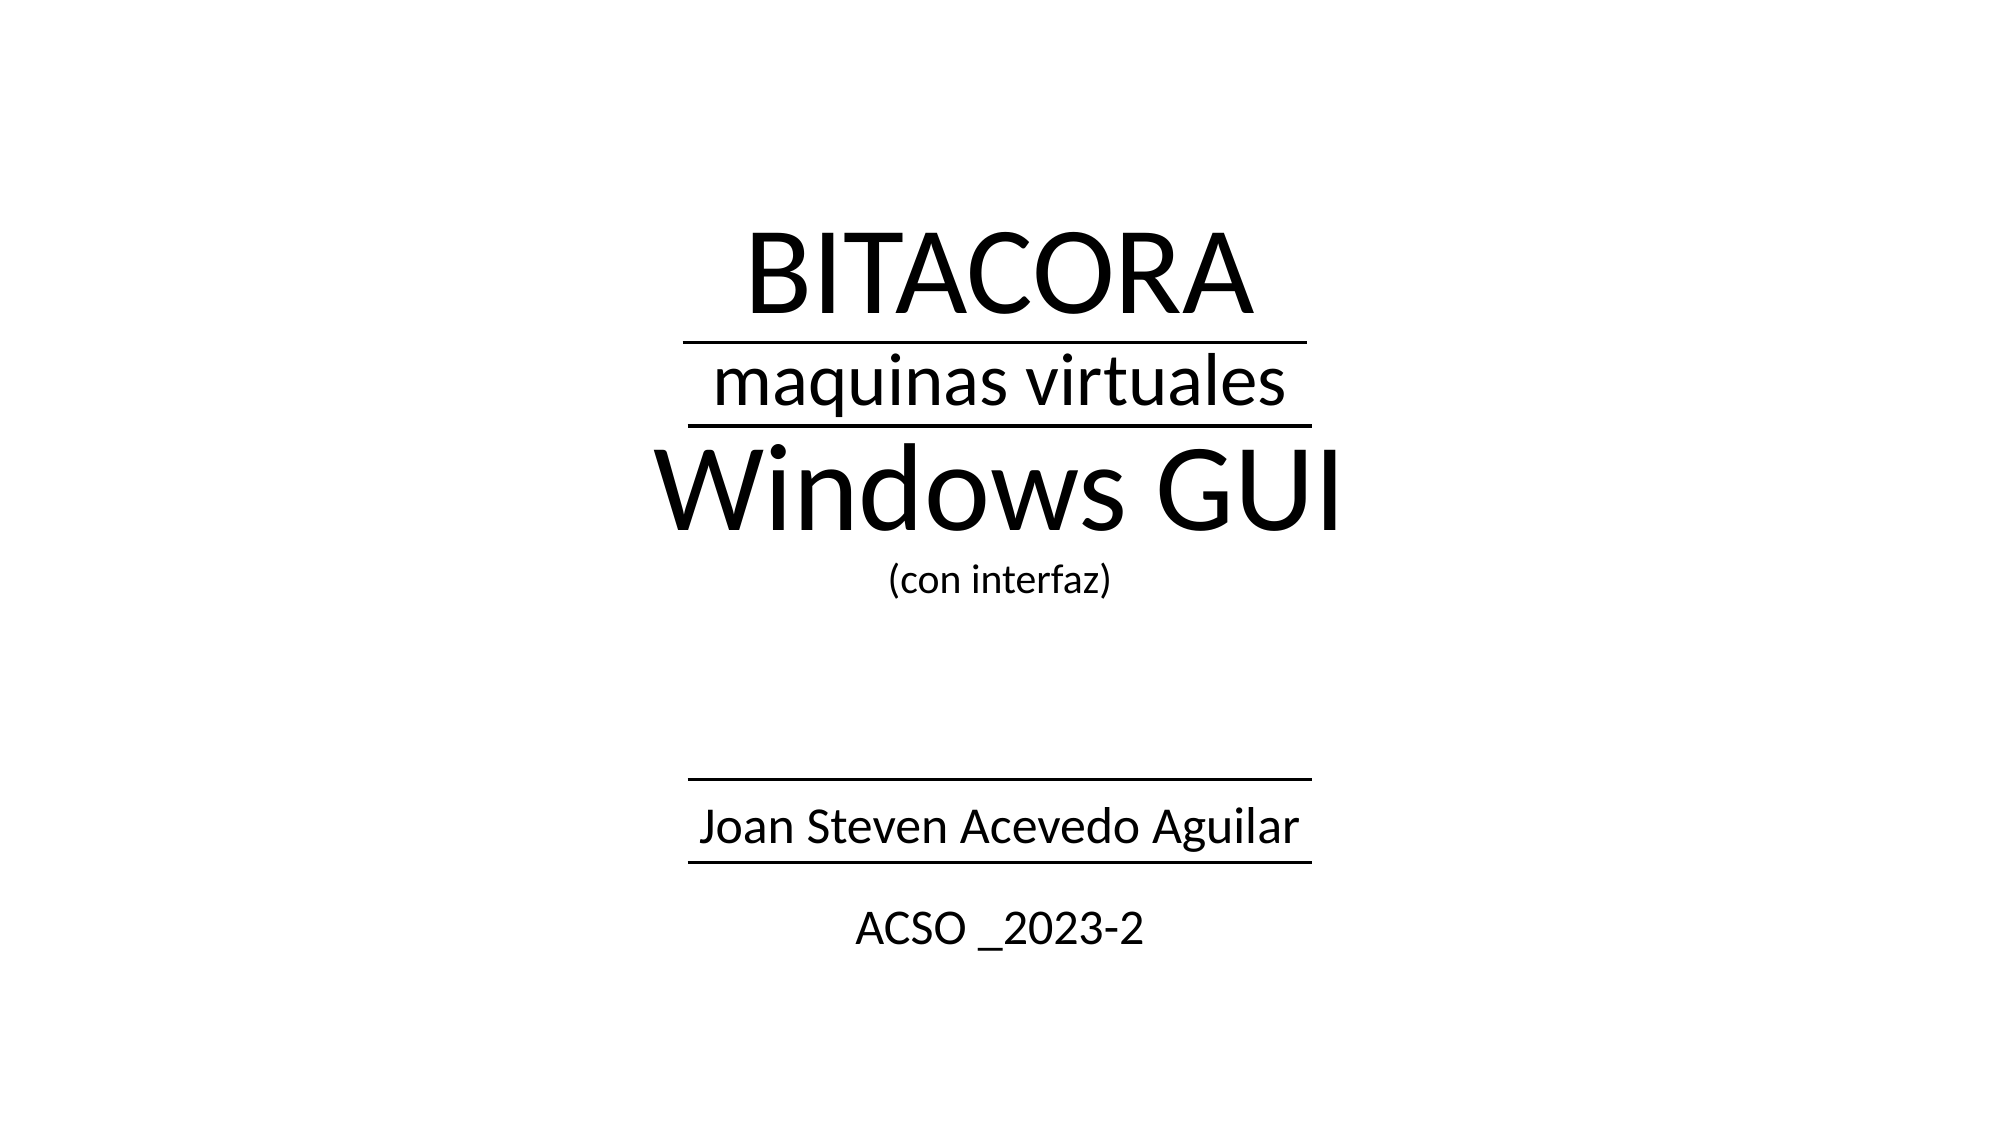

BITACORA
maquinas virtuales
Windows GUI
(con interfaz)
Joan Steven Acevedo Aguilar

ACSO _2023-2